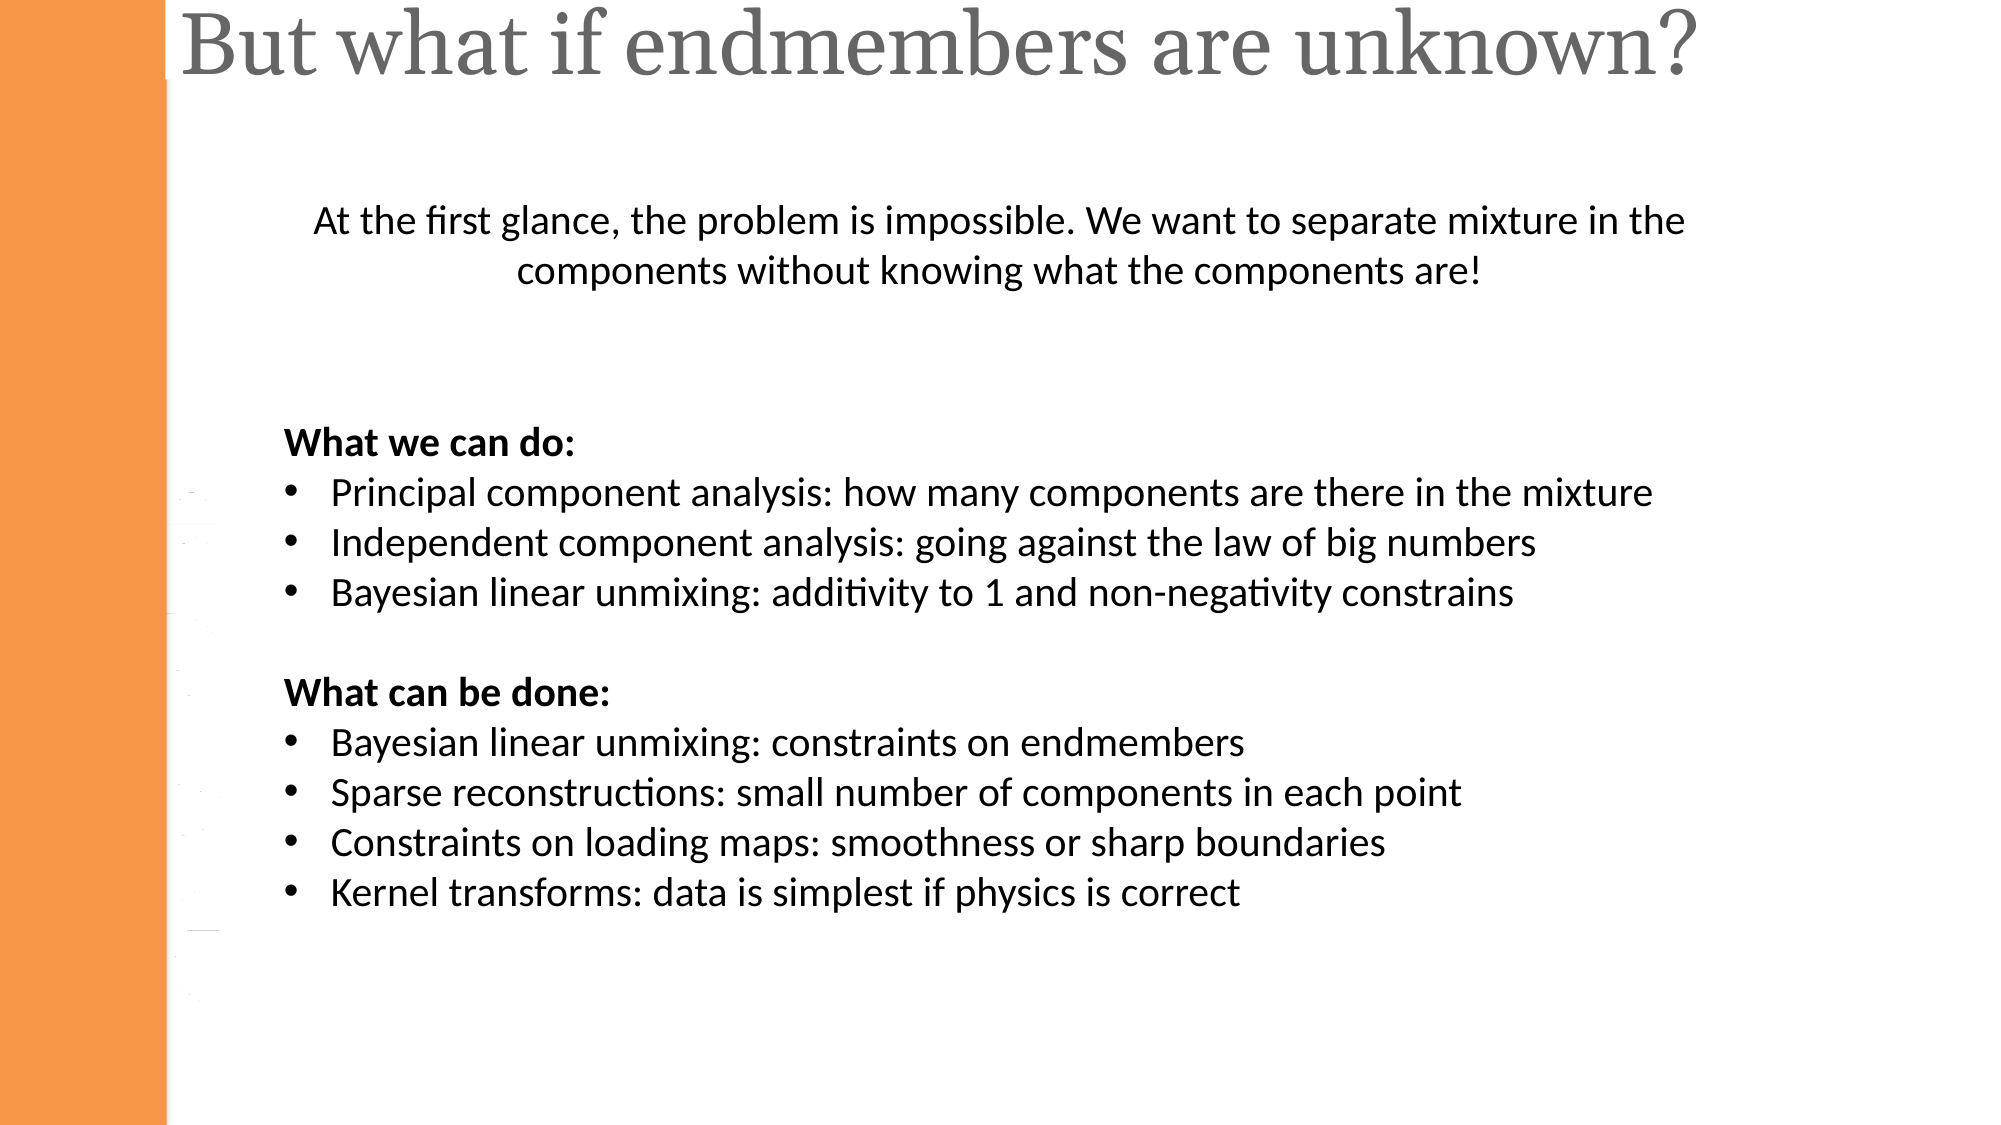

# But what if endmembers are unknown?
At the first glance, the problem is impossible. We want to separate mixture in the components without knowing what the components are!
What we can do:
Principal component analysis: how many components are there in the mixture
Independent component analysis: going against the law of big numbers
Bayesian linear unmixing: additivity to 1 and non-negativity constrains

What can be done:
Bayesian linear unmixing: constraints on endmembers
Sparse reconstructions: small number of components in each point
Constraints on loading maps: smoothness or sharp boundaries
Kernel transforms: data is simplest if physics is correct